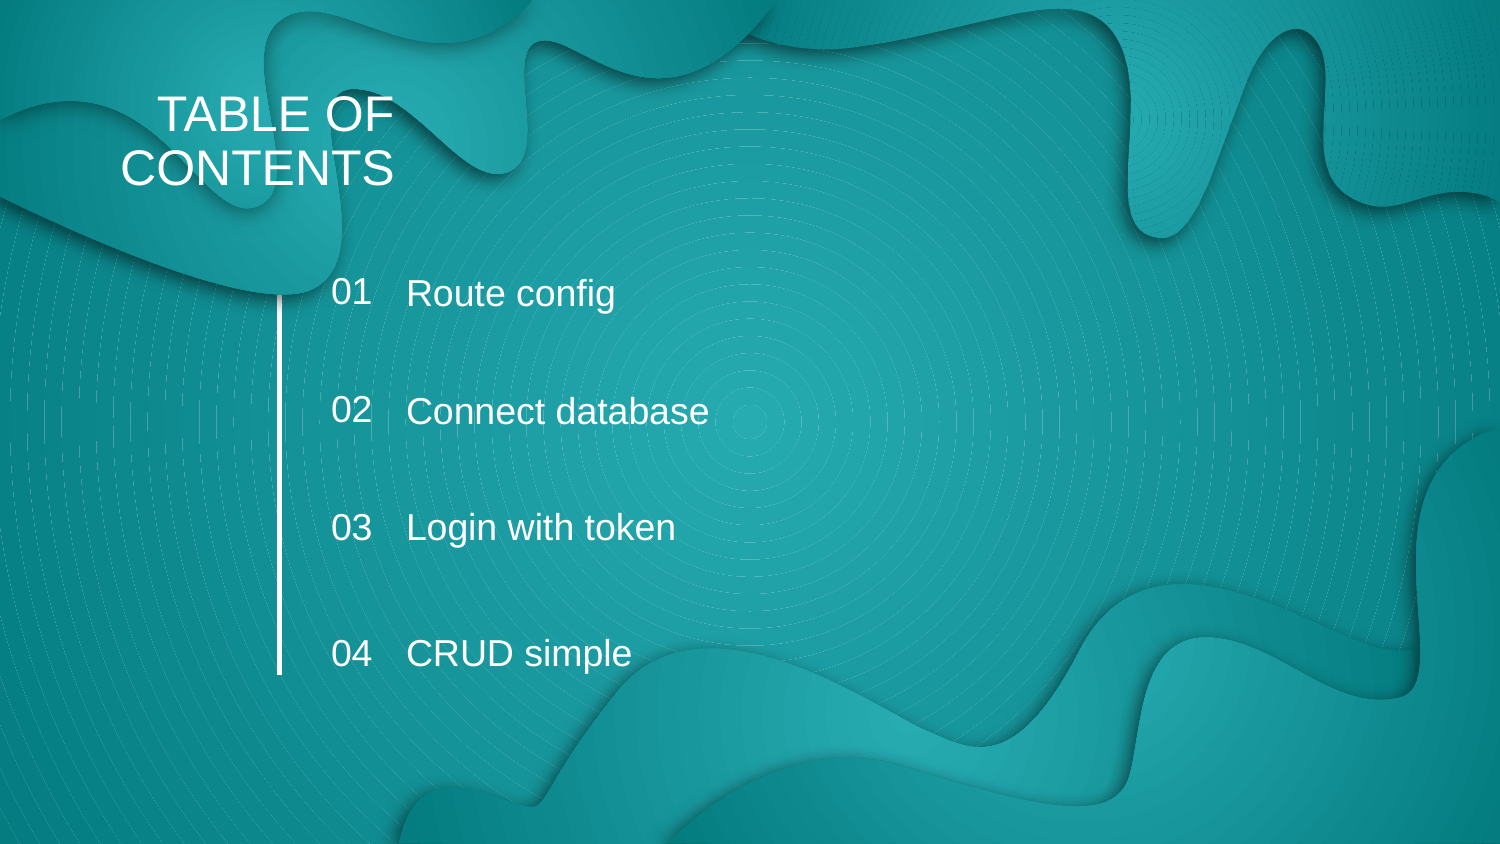

# TABLE OF CONTENTS
Route config
01
Connect database
02
Login with token
03
CRUD simple
04